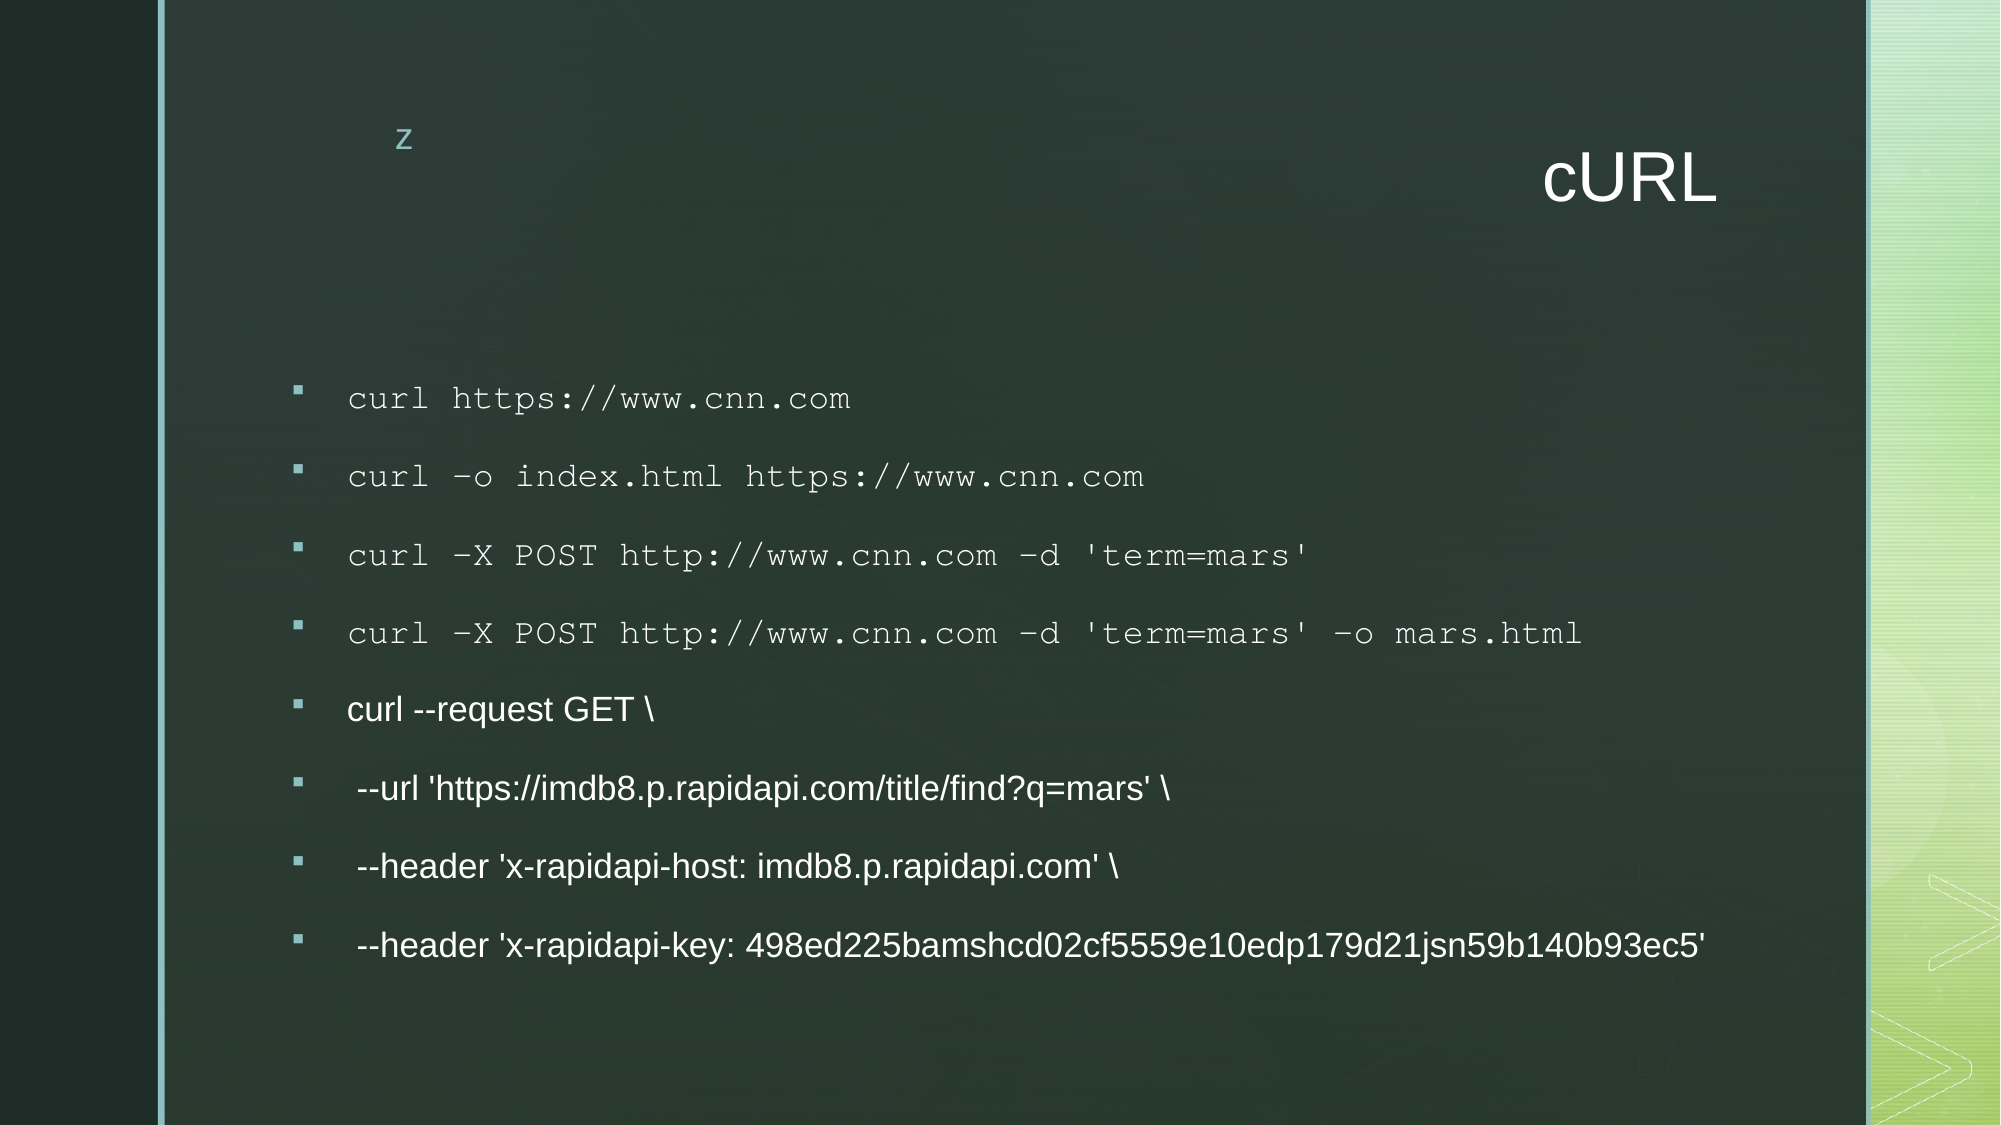

# cURL
curl https://www.cnn.com
curl -o index.html https://www.cnn.com
curl -X POST http://www.cnn.com -d 'term=mars'
curl -X POST http://www.cnn.com -d 'term=mars' -o mars.html
curl --request GET \
 --url 'https://imdb8.p.rapidapi.com/title/find?q=mars' \
 --header 'x-rapidapi-host: imdb8.p.rapidapi.com' \
 --header 'x-rapidapi-key: 498ed225bamshcd02cf5559e10edp179d21jsn59b140b93ec5'